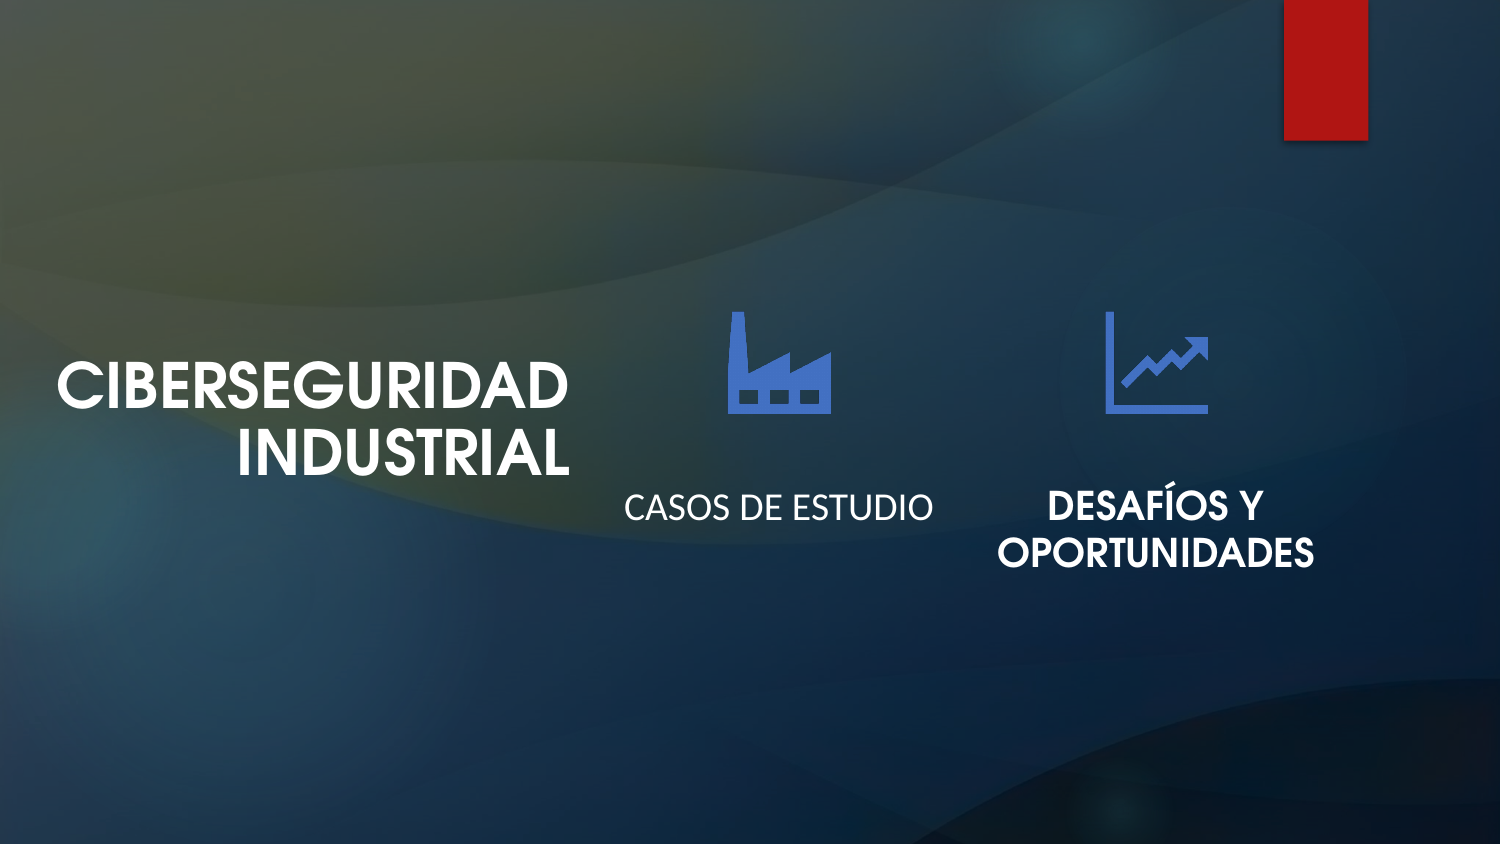

CIBERSEGURIDAD INDUSTRIAL
CASOS DE ESTUDIO
DESAFÍOS Y OPORTUNIDADES